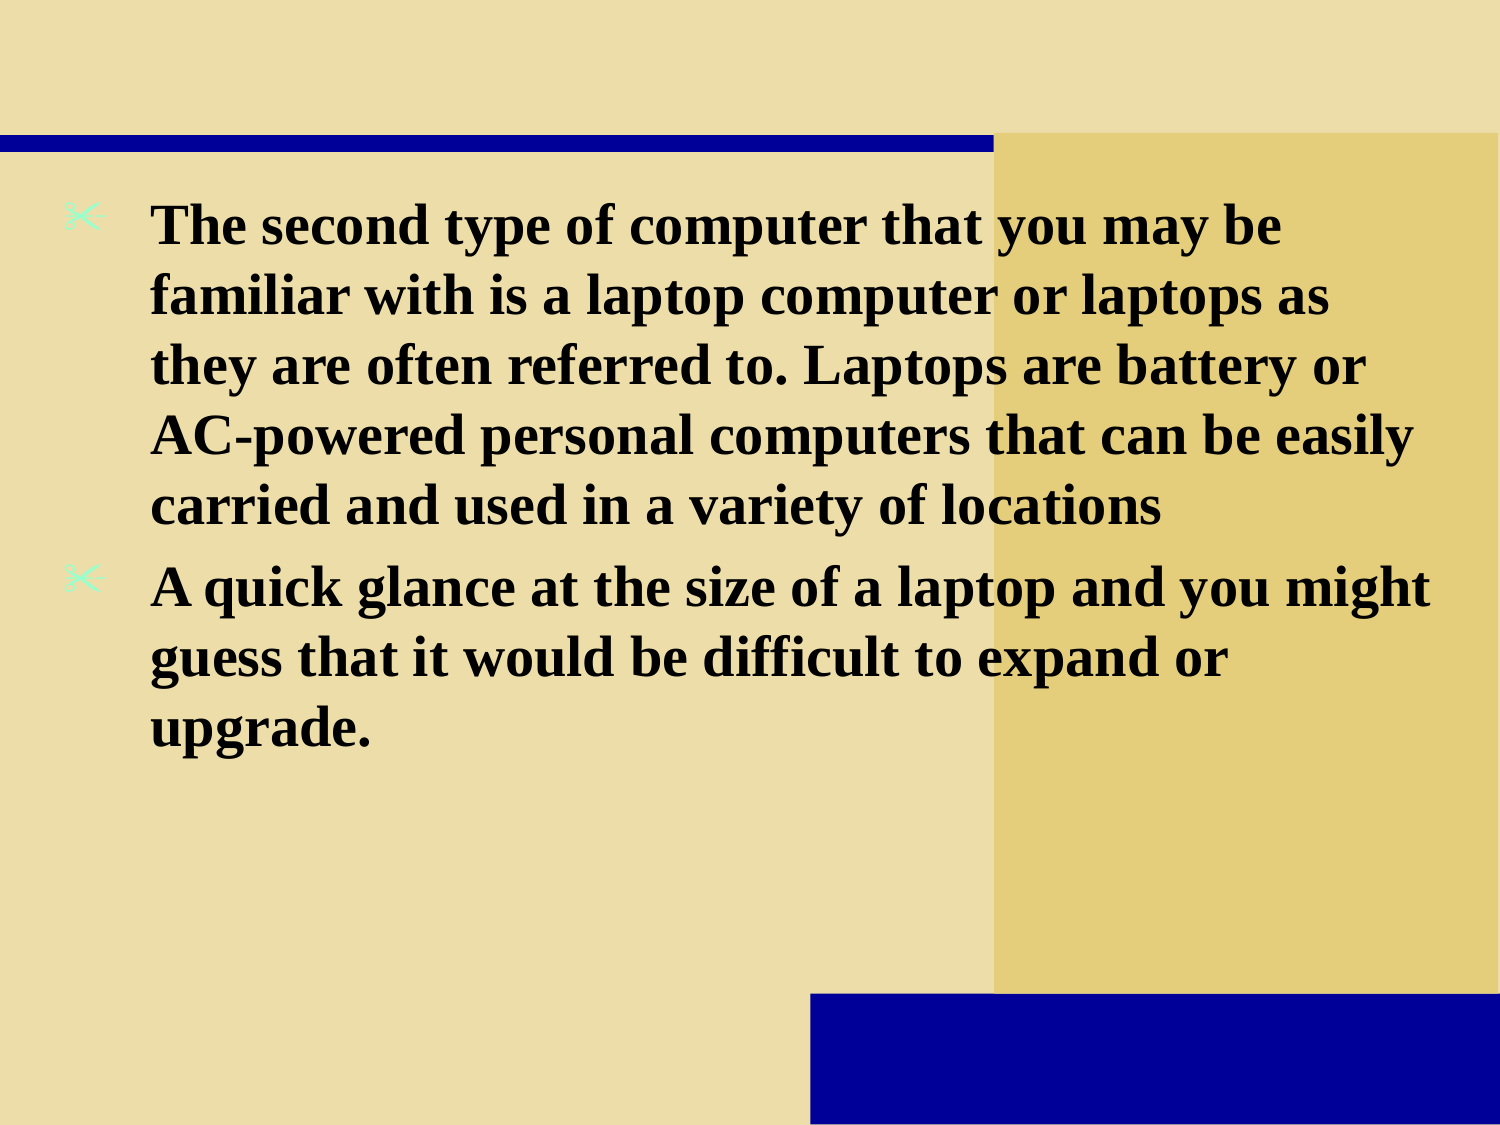

#
The second type of computer that you may be familiar with is a laptop computer or laptops as they are often referred to. Laptops are battery or AC-powered personal computers that can be easily carried and used in a variety of locations
A quick glance at the size of a laptop and you might guess that it would be difficult to expand or upgrade.